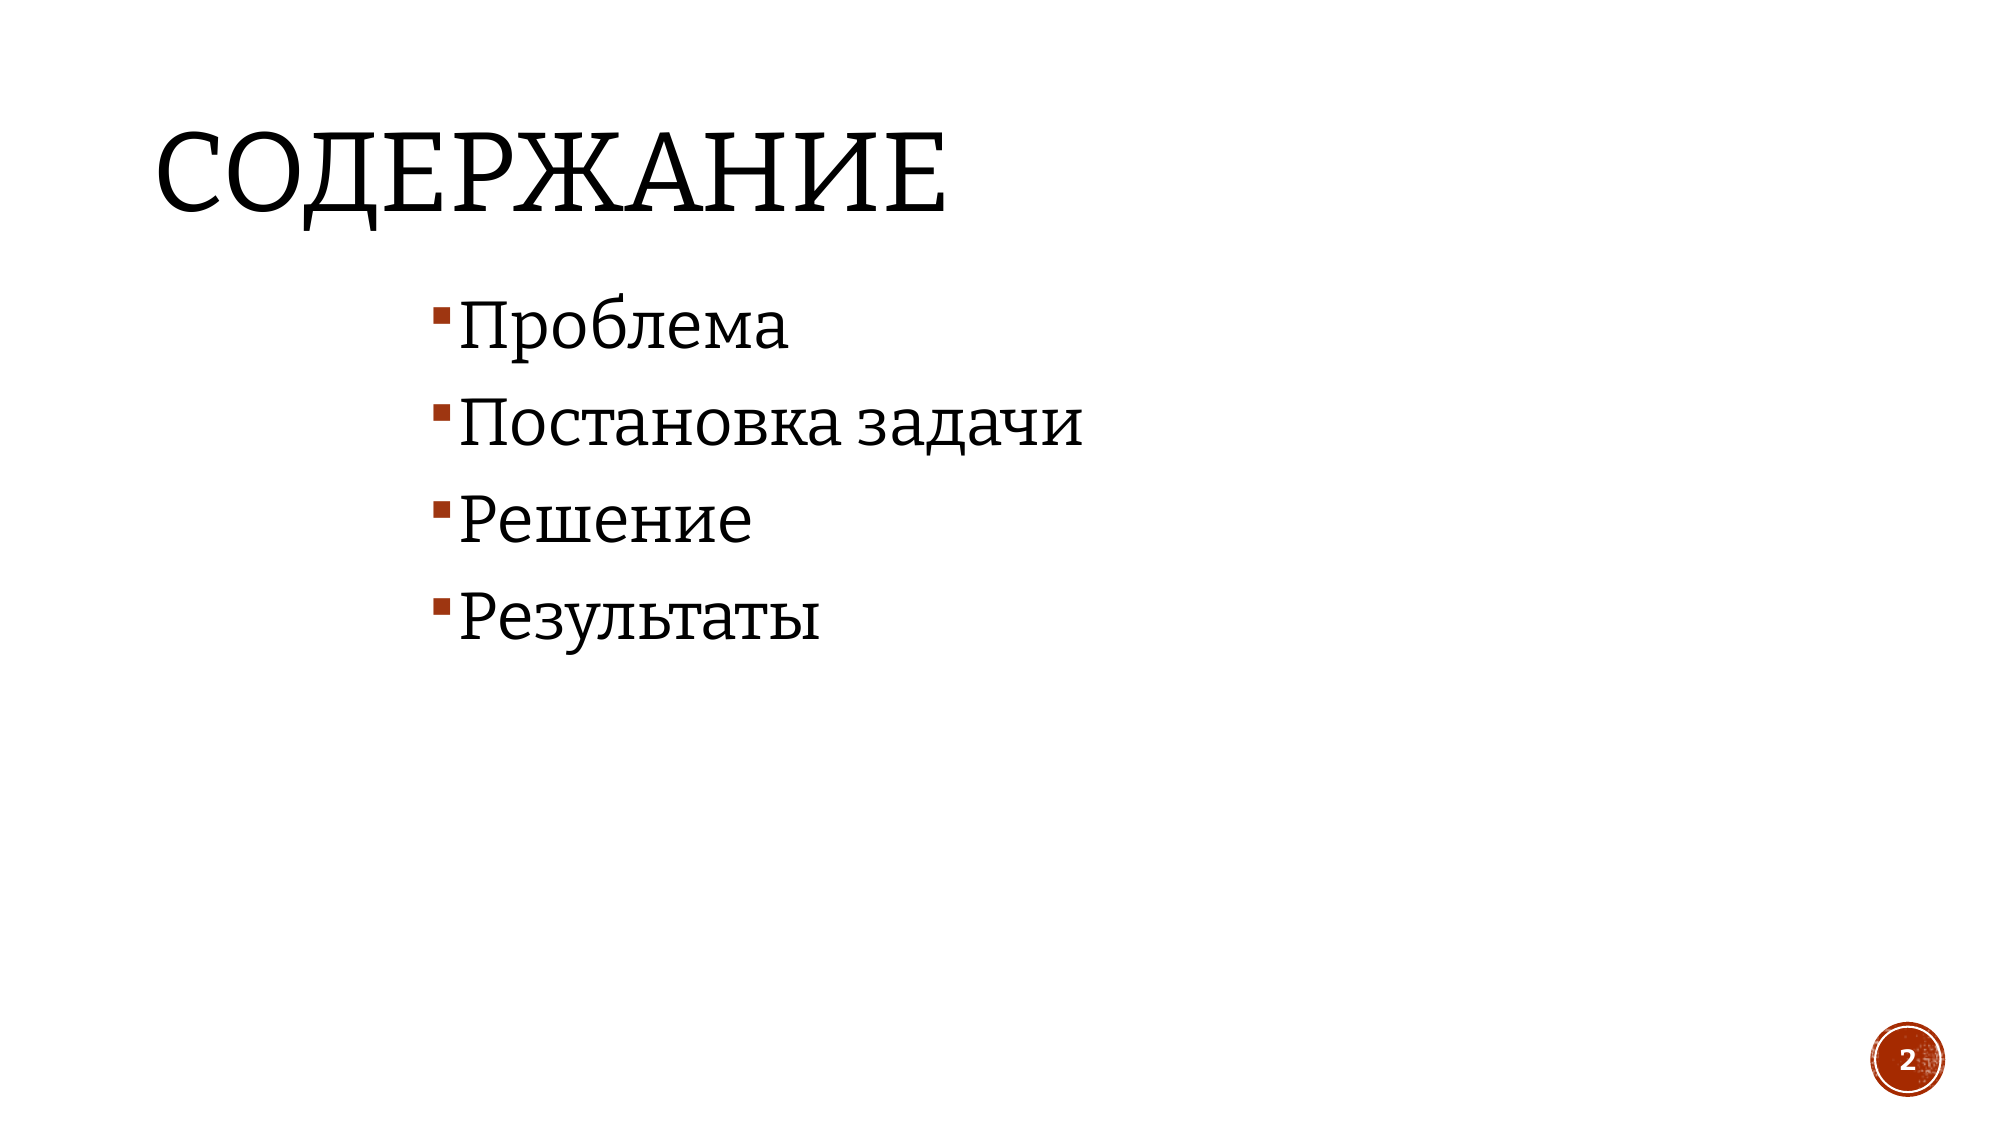

# Содержание
Проблема
Постановка задачи
Решение
Результаты
2